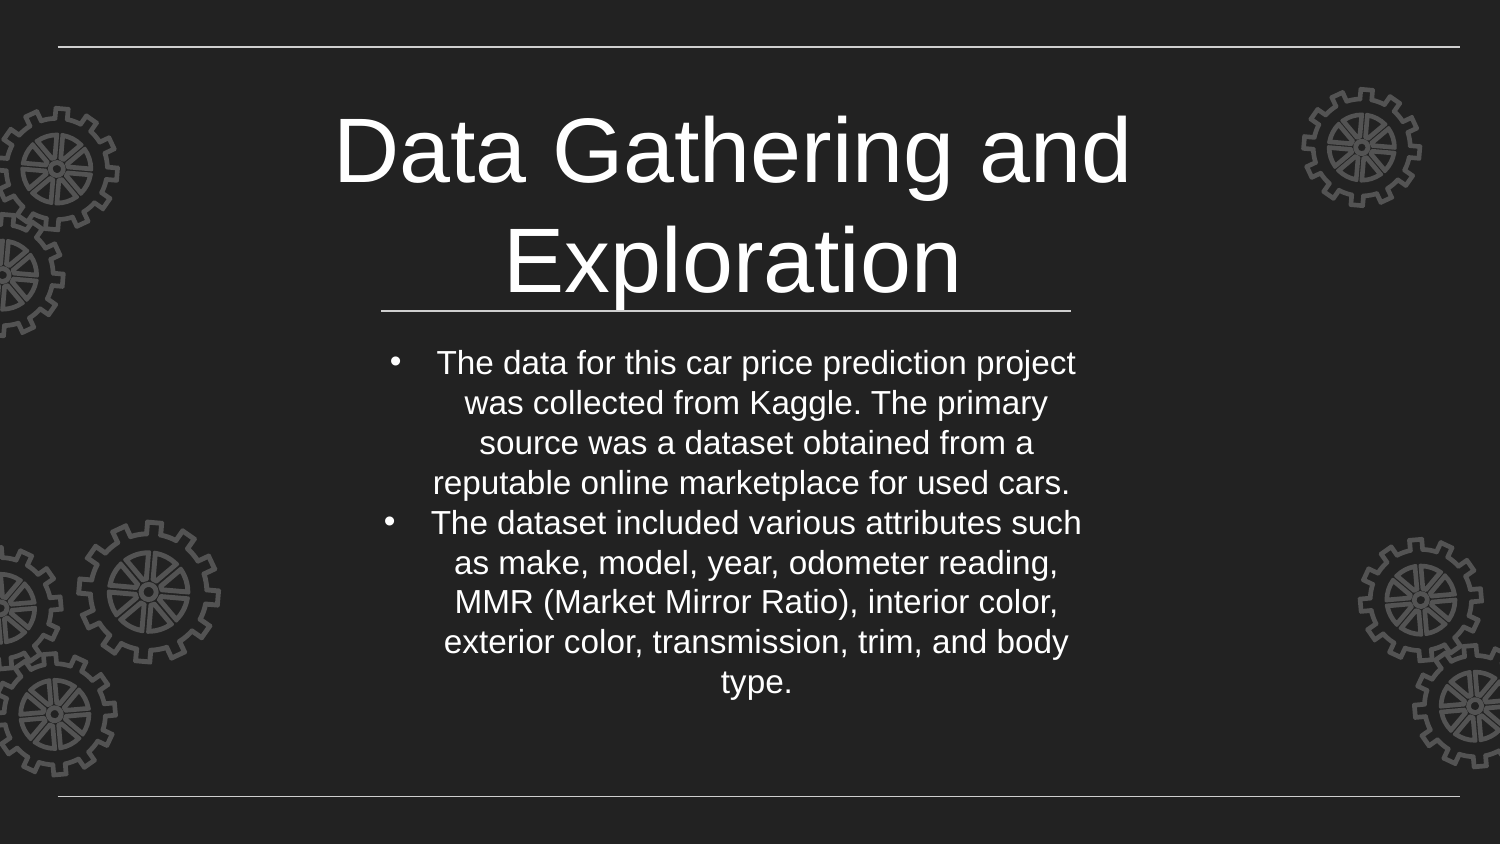

# Data Gathering and Exploration
The data for this car price prediction project was collected from Kaggle. The primary source was a dataset obtained from a reputable online marketplace for used cars.
The dataset included various attributes such as make, model, year, odometer reading, MMR (Market Mirror Ratio), interior color, exterior color, transmission, trim, and body type.